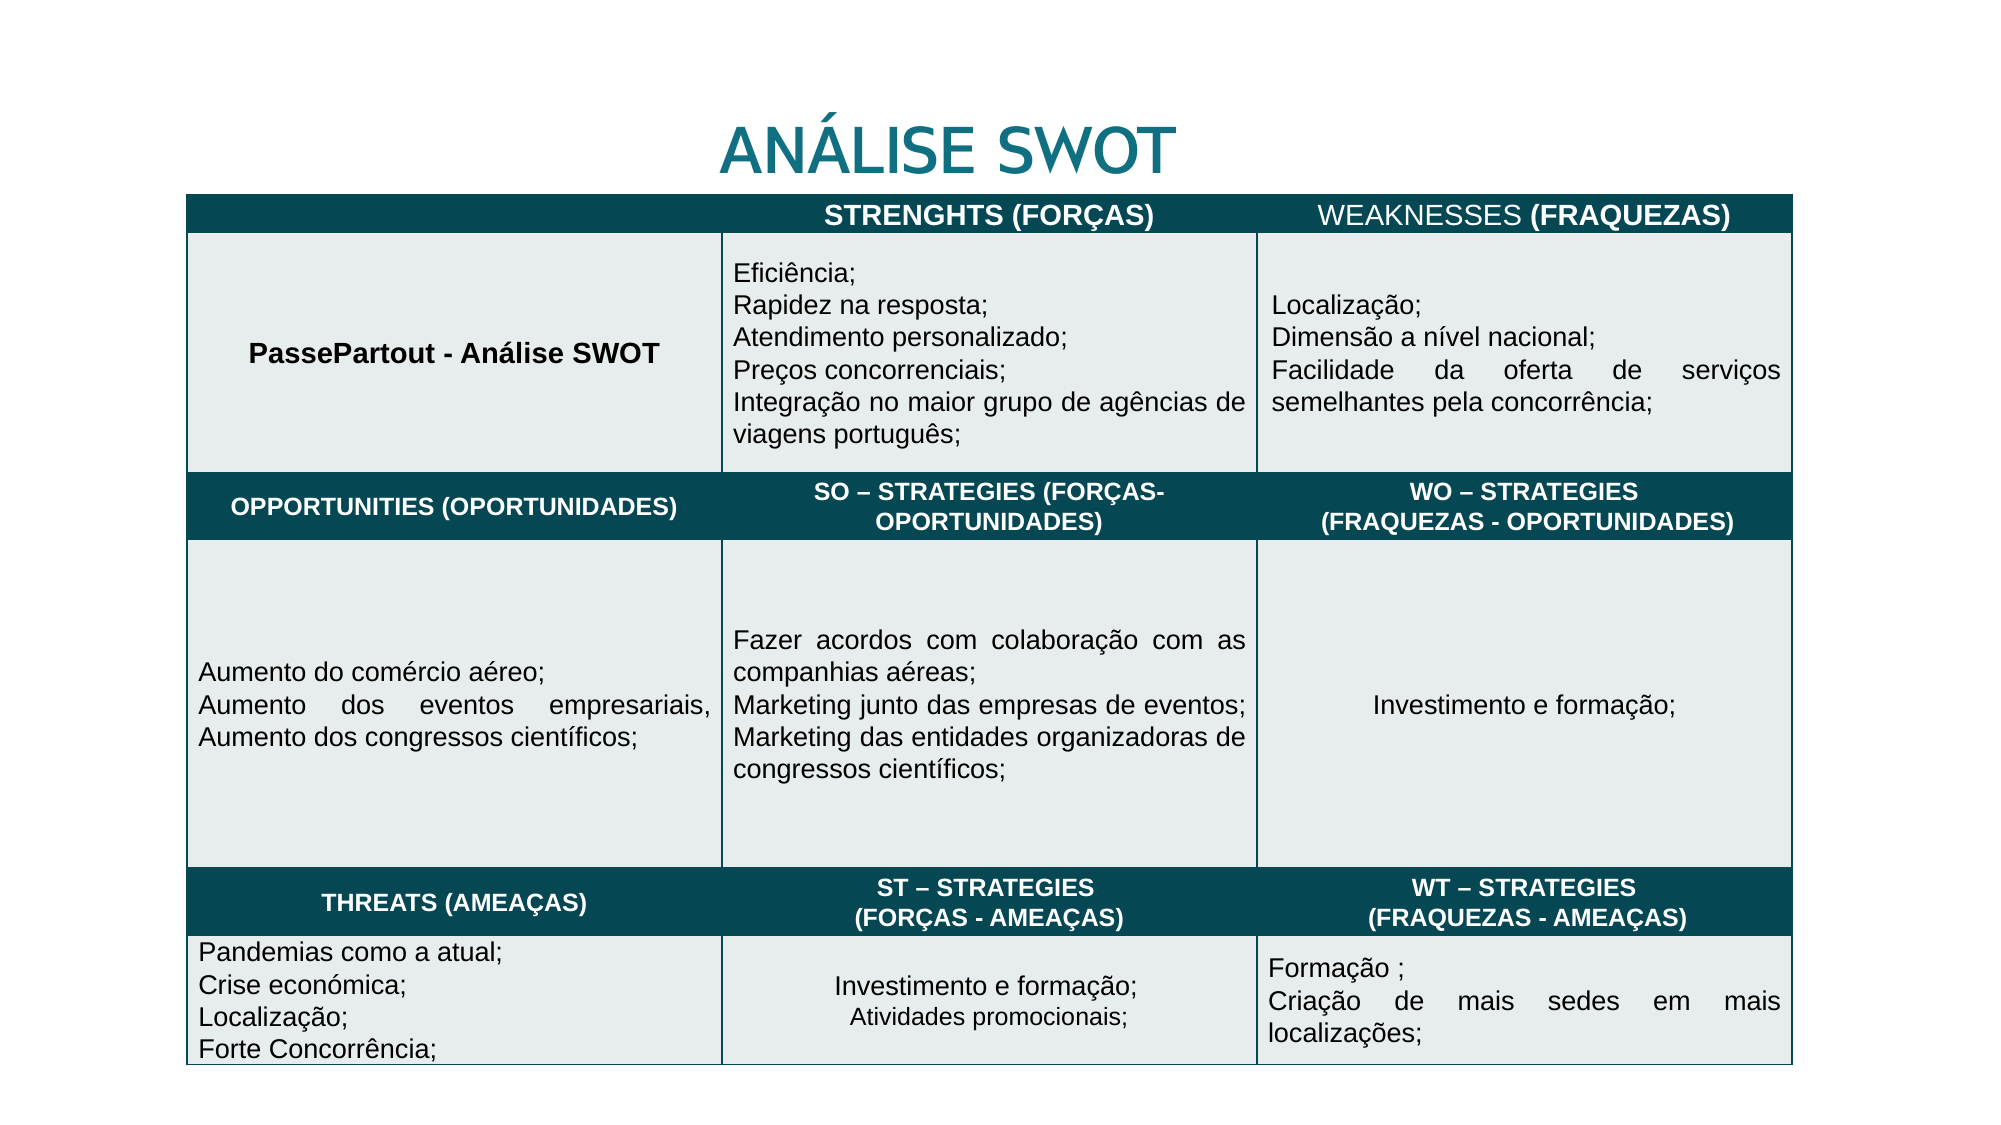

# ANÁLISE SWOT
|  | STRENGHTS (FORÇAS) | WEAKNESSES (FRAQUEZAS) |
| --- | --- | --- |
| PassePartout - Análise SWOT | Eficiência; Rapidez na resposta; Atendimento personalizado; Preços concorrenciais; Integração no maior grupo de agências de viagens português; | Localização; Dimensão a nível nacional; Facilidade da oferta de serviços semelhantes pela concorrência; |
| OPPORTUNITIES (OPORTUNIDADES) | SO – STRATEGIES (FORÇAS-OPORTUNIDADES) | WO – STRATEGIES (FRAQUEZAS - OPORTUNIDADES) |
| Aumento do comércio aéreo; Aumento dos eventos empresariais, Aumento dos congressos científicos; | Fazer acordos com colaboração com as companhias aéreas; Marketing junto das empresas de eventos; Marketing das entidades organizadoras de congressos científicos; | Investimento e formação; |
| THREATS (AMEAÇAS) | ST – STRATEGIES (FORÇAS - AMEAÇAS) | WT – STRATEGIES (FRAQUEZAS - AMEAÇAS) |
| Pandemias como a atual; Crise económica; Localização; Forte Concorrência; | Investimento e formação; Atividades promocionais; | Formação ; Criação de mais sedes em mais localizações; |

34